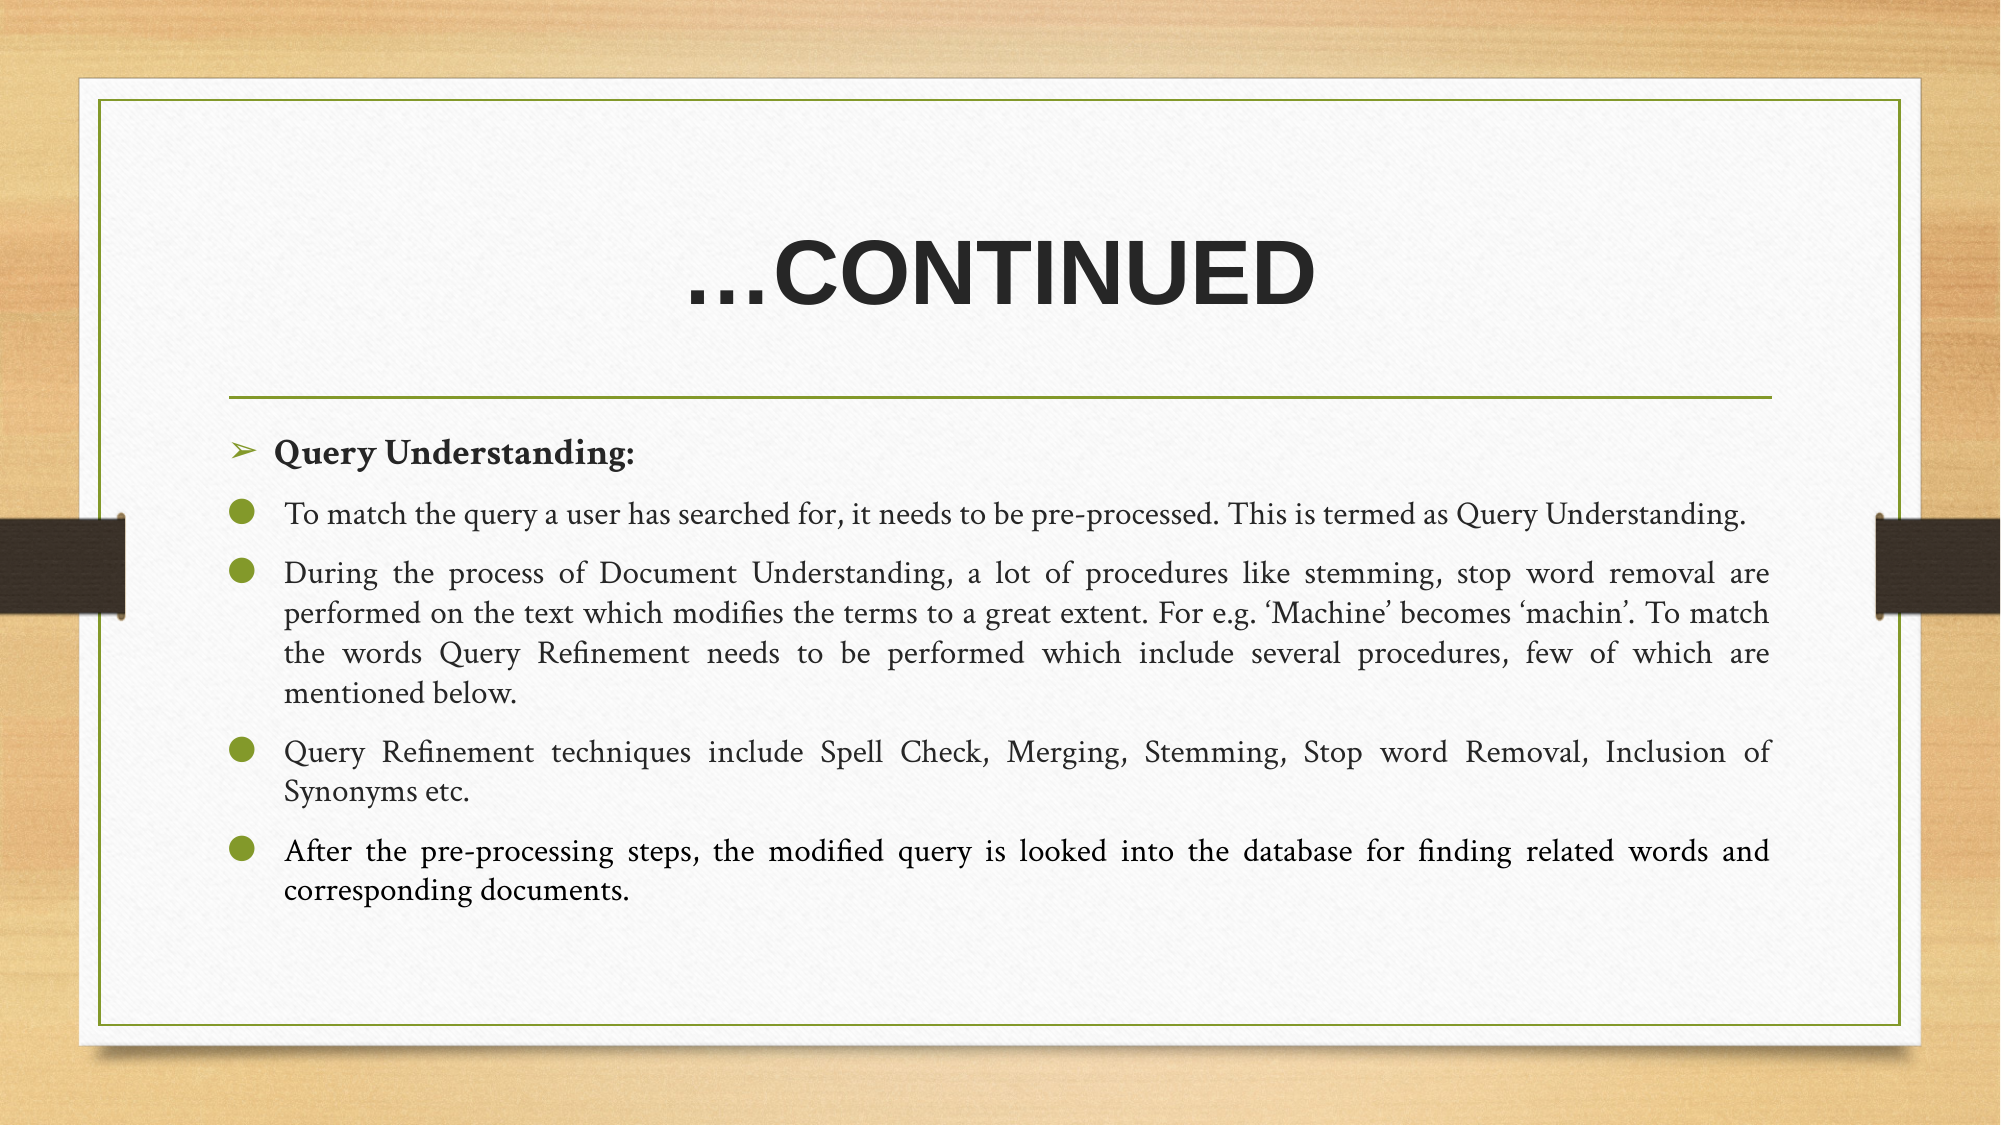

# …CONTINUED
Query Understanding:
To match the query a user has searched for, it needs to be pre-processed. This is termed as Query Understanding.
During the process of Document Understanding, a lot of procedures like stemming, stop word removal are performed on the text which modifies the terms to a great extent. For e.g. ‘Machine’ becomes ‘machin’. To match the words Query Refinement needs to be performed which include several procedures, few of which are mentioned below.
Query Refinement techniques include Spell Check, Merging, Stemming, Stop word Removal, Inclusion of Synonyms etc.
After the pre-processing steps, the modified query is looked into the database for finding related words and corresponding documents.